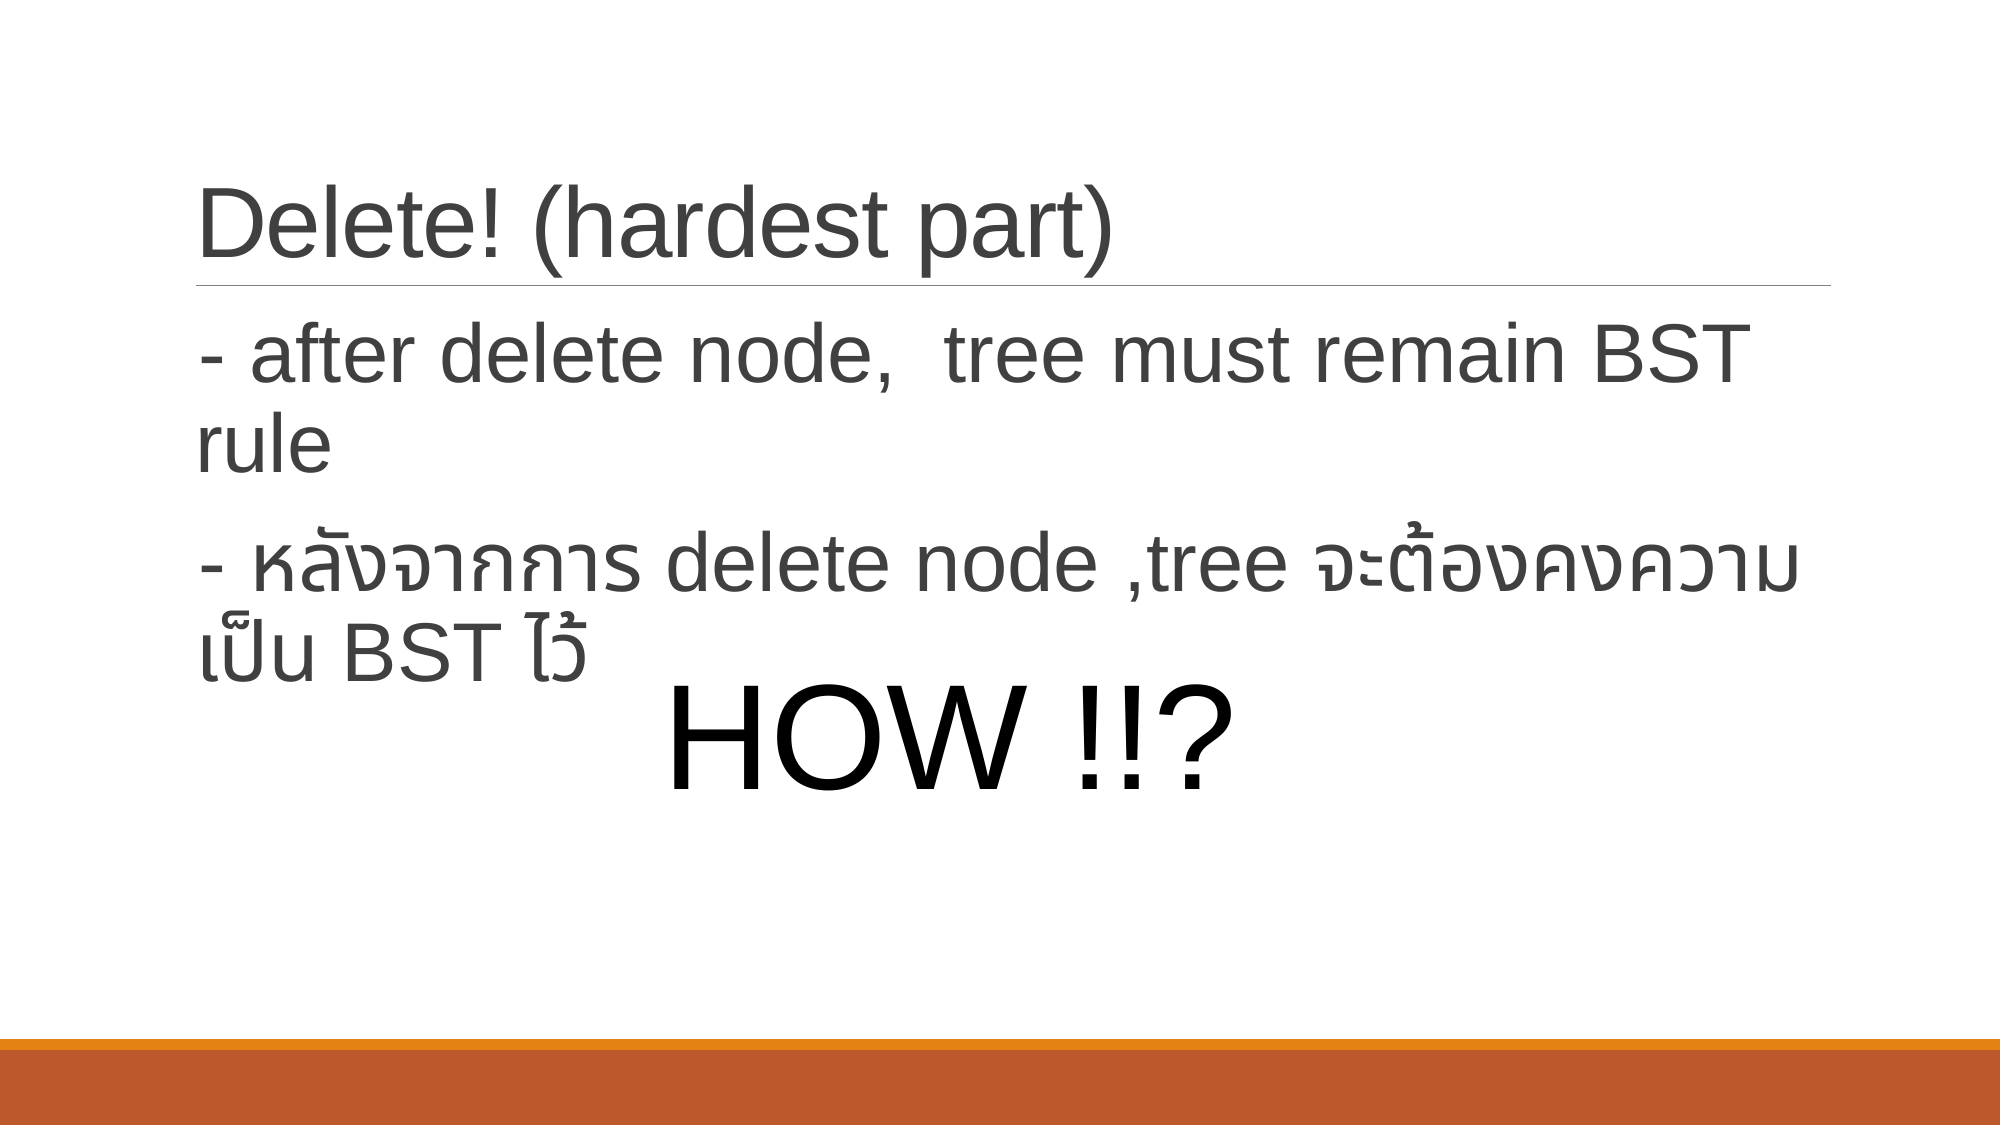

# Delete! (hardest part)
- after delete node,  tree must remain BST rule
- หลังจากการ delete node ,tree จะต้องคงความเป็น BST ไว้
HOW !!?